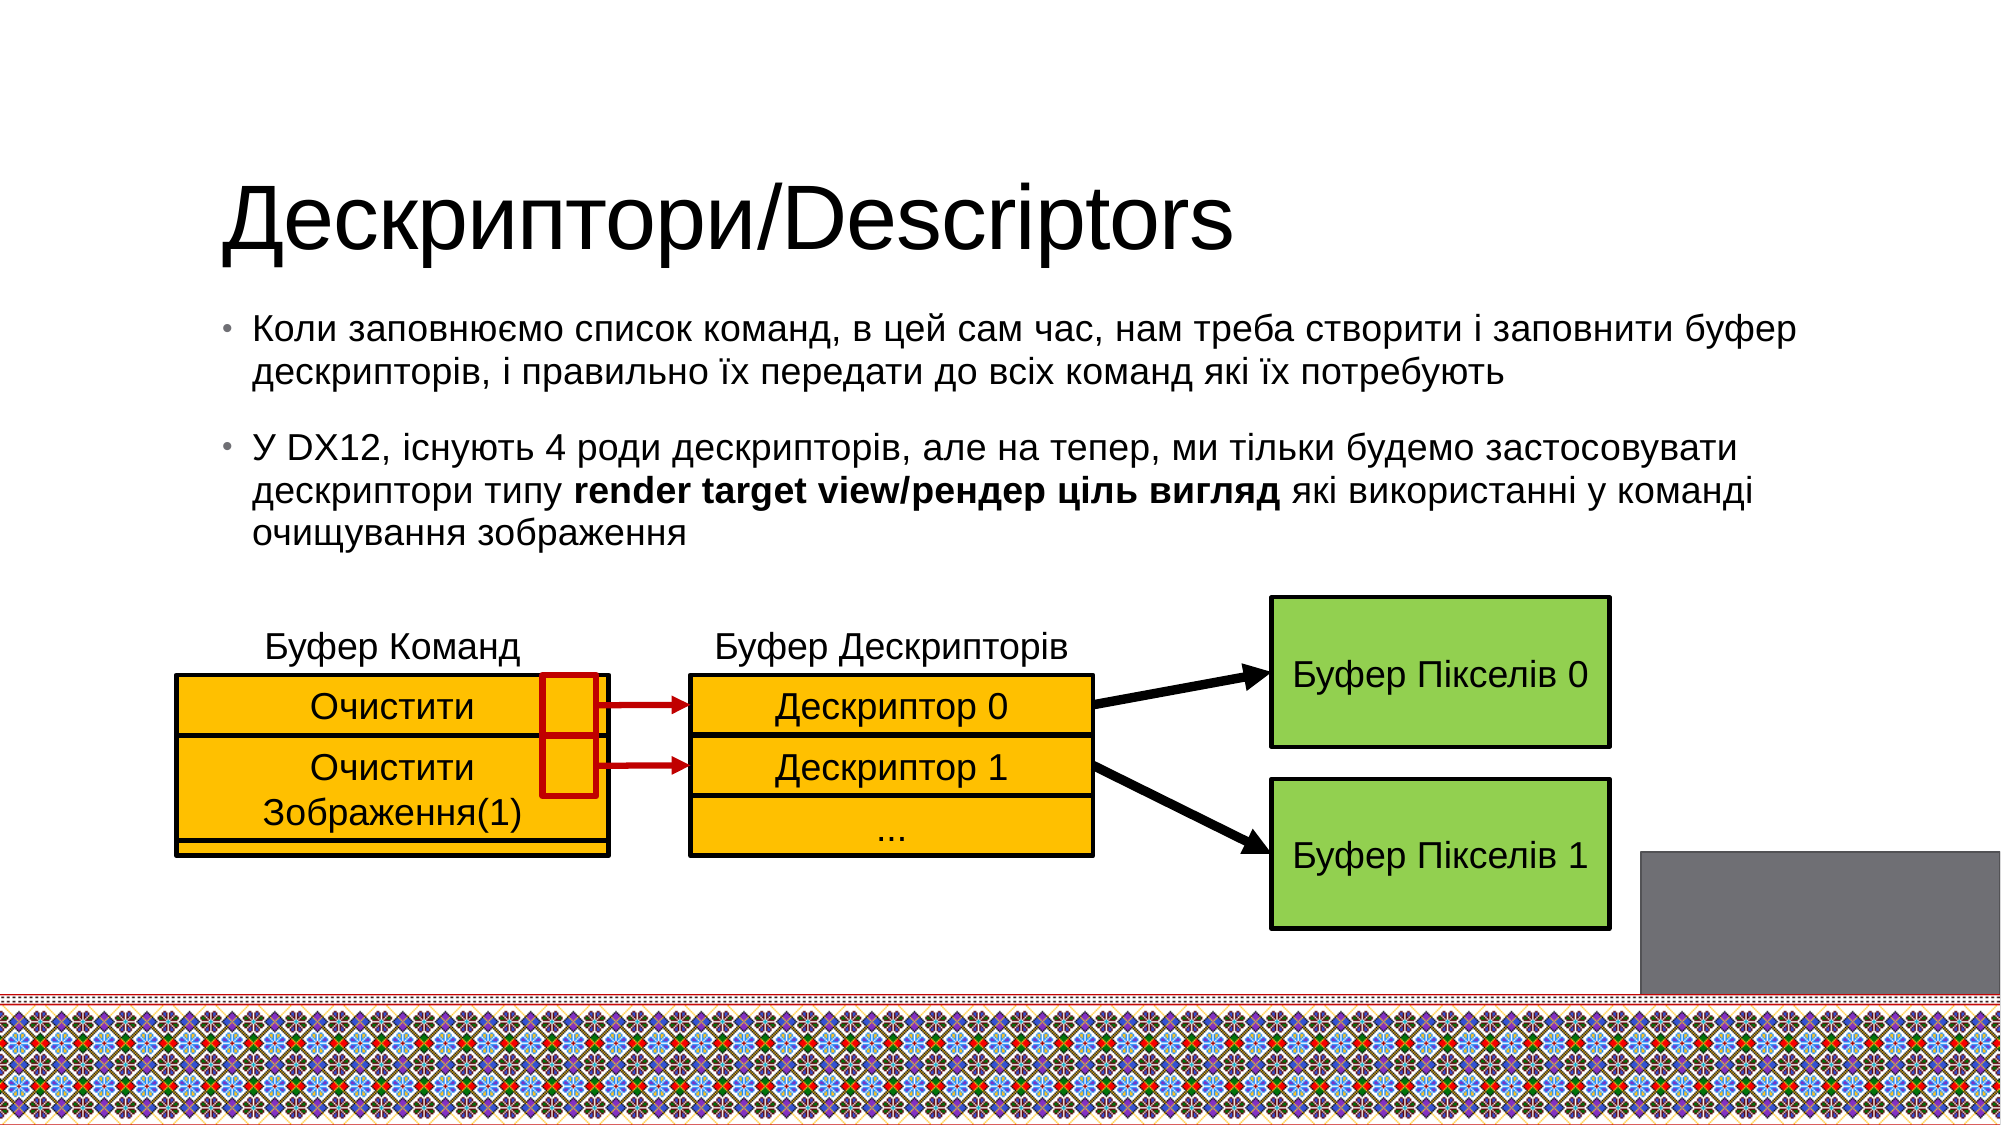

# Дескриптори/Descriptors
Коли заповнюємо список команд, в цей сам час, нам треба створити і заповнити буфер дескрипторів, і правильно їх передати до всіх команд які їх потребують
У DX12, існують 4 роди дескрипторів, але на тепер, ми тільки будемо застосовувати дескриптори типу render target view/рендер ціль вигляд які використанні у команді очищування зображення

Буфер Пікселів 0

Буфер Команд
Буфер Дескрипторів
Очистити Зображення(0)
Дескриптор 0

Очистити Зображення(1)

Дескриптор 1

Буфер Пікселів 1

…
...